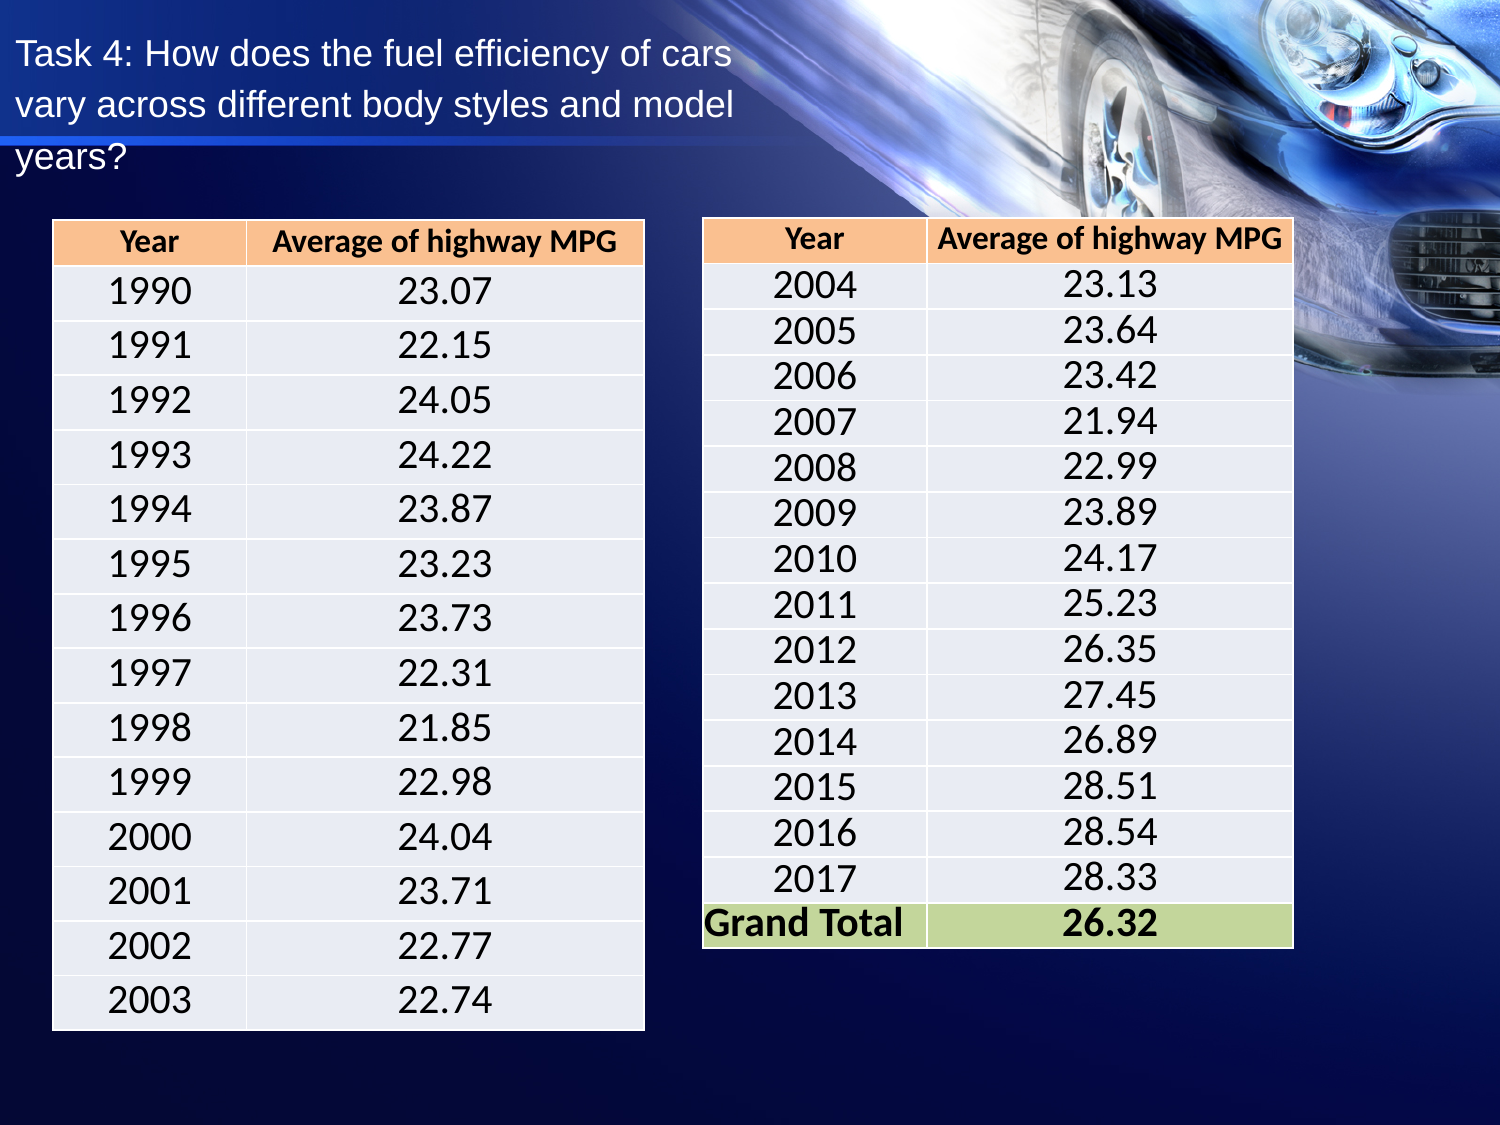

Task 4: How does the fuel efficiency of cars vary across different body styles and model years?
| Year | Average of highway MPG |
| --- | --- |
| 2004 | 23.13 |
| 2005 | 23.64 |
| 2006 | 23.42 |
| 2007 | 21.94 |
| 2008 | 22.99 |
| 2009 | 23.89 |
| 2010 | 24.17 |
| 2011 | 25.23 |
| 2012 | 26.35 |
| 2013 | 27.45 |
| 2014 | 26.89 |
| 2015 | 28.51 |
| 2016 | 28.54 |
| 2017 | 28.33 |
| Grand Total | 26.32 |
| Year | Average of highway MPG |
| --- | --- |
| 1990 | 23.07 |
| 1991 | 22.15 |
| 1992 | 24.05 |
| 1993 | 24.22 |
| 1994 | 23.87 |
| 1995 | 23.23 |
| 1996 | 23.73 |
| 1997 | 22.31 |
| 1998 | 21.85 |
| 1999 | 22.98 |
| 2000 | 24.04 |
| 2001 | 23.71 |
| 2002 | 22.77 |
| 2003 | 22.74 |